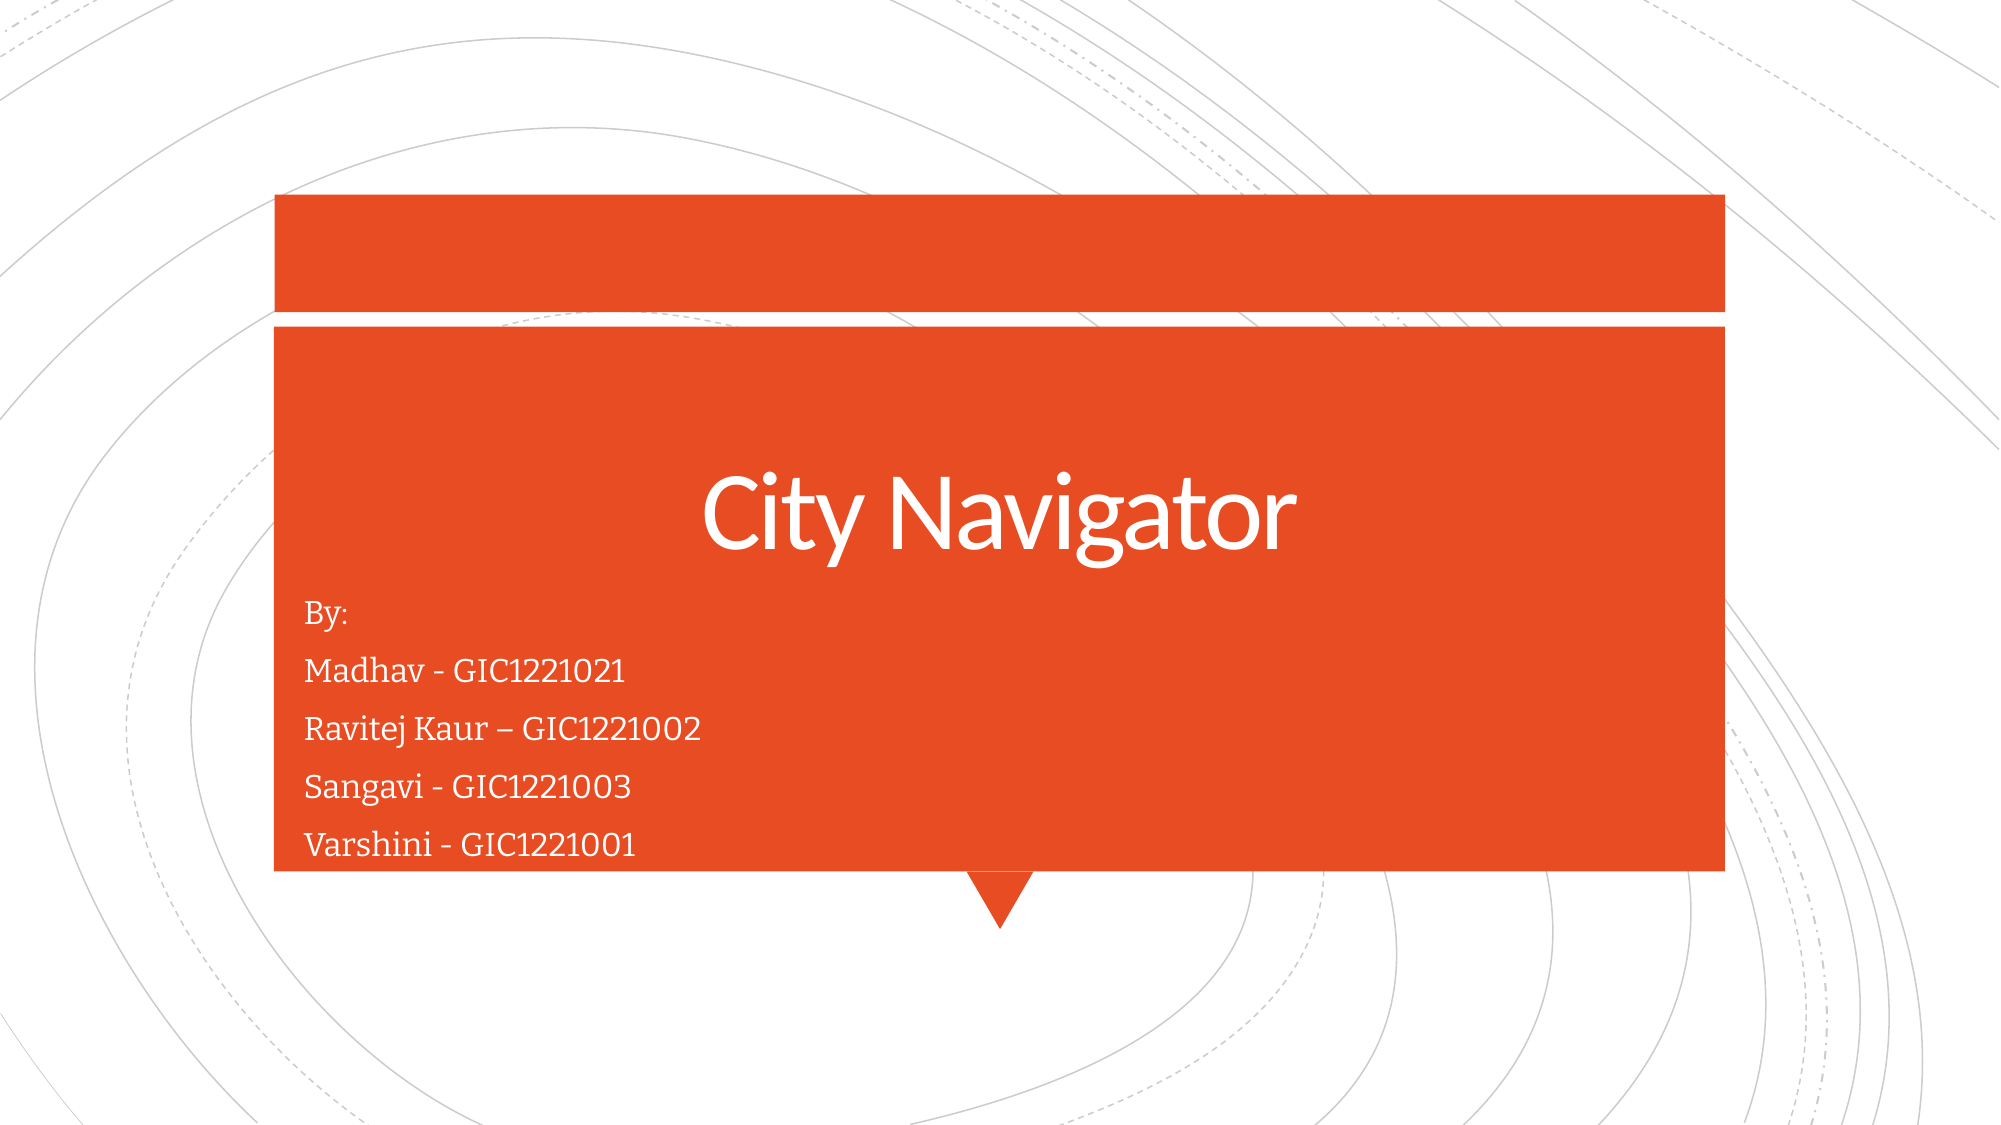

# City Navigator
By:
Madhav - GIC1221021
Ravitej Kaur – GIC1221002
Sangavi - GIC1221003
Varshini - GIC1221001